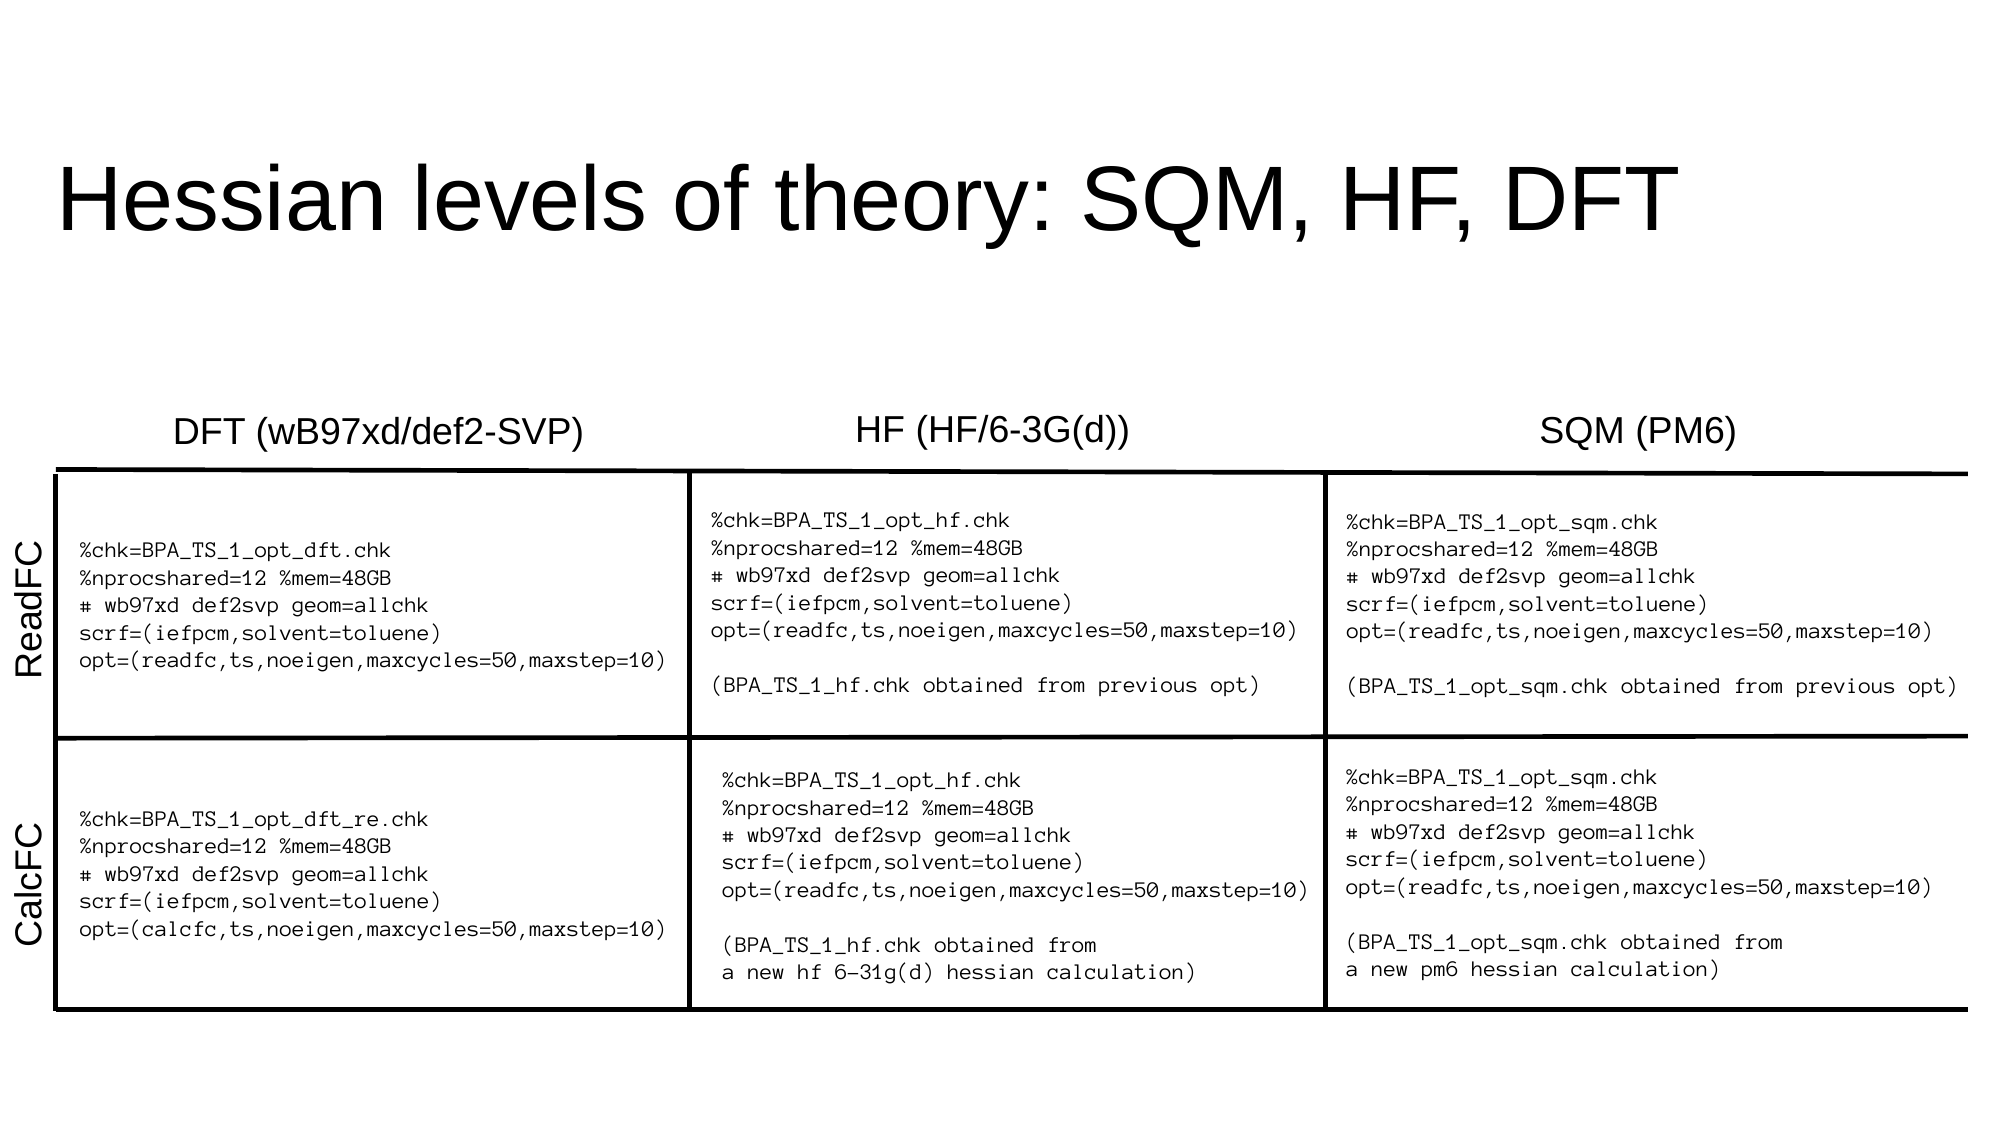

# Hessian levels of theory: SQM, HF, DFT
HF (HF/6-3G(d))
SQM (PM6)
DFT (wB97xd/def2-SVP)
%chk=BPA_TS_1_opt_hf.chk
%nprocshared=12 %mem=48GB
# wb97xd def2svp geom=allchk scrf=(iefpcm,solvent=toluene) opt=(readfc,ts,noeigen,maxcycles=50,maxstep=10)

(BPA_TS_1_hf.chk obtained from previous opt)

%chk=BPA_TS_1_opt_sqm.chk
%nprocshared=12 %mem=48GB
# wb97xd def2svp geom=allchk scrf=(iefpcm,solvent=toluene) opt=(readfc,ts,noeigen,maxcycles=50,maxstep=10)

(BPA_TS_1_opt_sqm.chk obtained from previous opt)

%chk=BPA_TS_1_opt_dft.chk
%nprocshared=12 %mem=48GB
# wb97xd def2svp geom=allchk scrf=(iefpcm,solvent=toluene) opt=(readfc,ts,noeigen,maxcycles=50,maxstep=10)
ReadFC
%chk=BPA_TS_1_opt_sqm.chk
%nprocshared=12 %mem=48GB
# wb97xd def2svp geom=allchk scrf=(iefpcm,solvent=toluene) opt=(readfc,ts,noeigen,maxcycles=50,maxstep=10)

(BPA_TS_1_opt_sqm.chk obtained from
a new pm6 hessian calculation)
%chk=BPA_TS_1_opt_hf.chk
%nprocshared=12 %mem=48GB
# wb97xd def2svp geom=allchk
scrf=(iefpcm,solvent=toluene) opt=(readfc,ts,noeigen,maxcycles=50,maxstep=10)

(BPA_TS_1_hf.chk obtained from
a new hf 6-31g(d) hessian calculation)
%chk=BPA_TS_1_opt_dft_re.chk
%nprocshared=12 %mem=48GB
# wb97xd def2svp geom=allchk
scrf=(iefpcm,solvent=toluene) opt=(calcfc,ts,noeigen,maxcycles=50,maxstep=10)
CalcFC